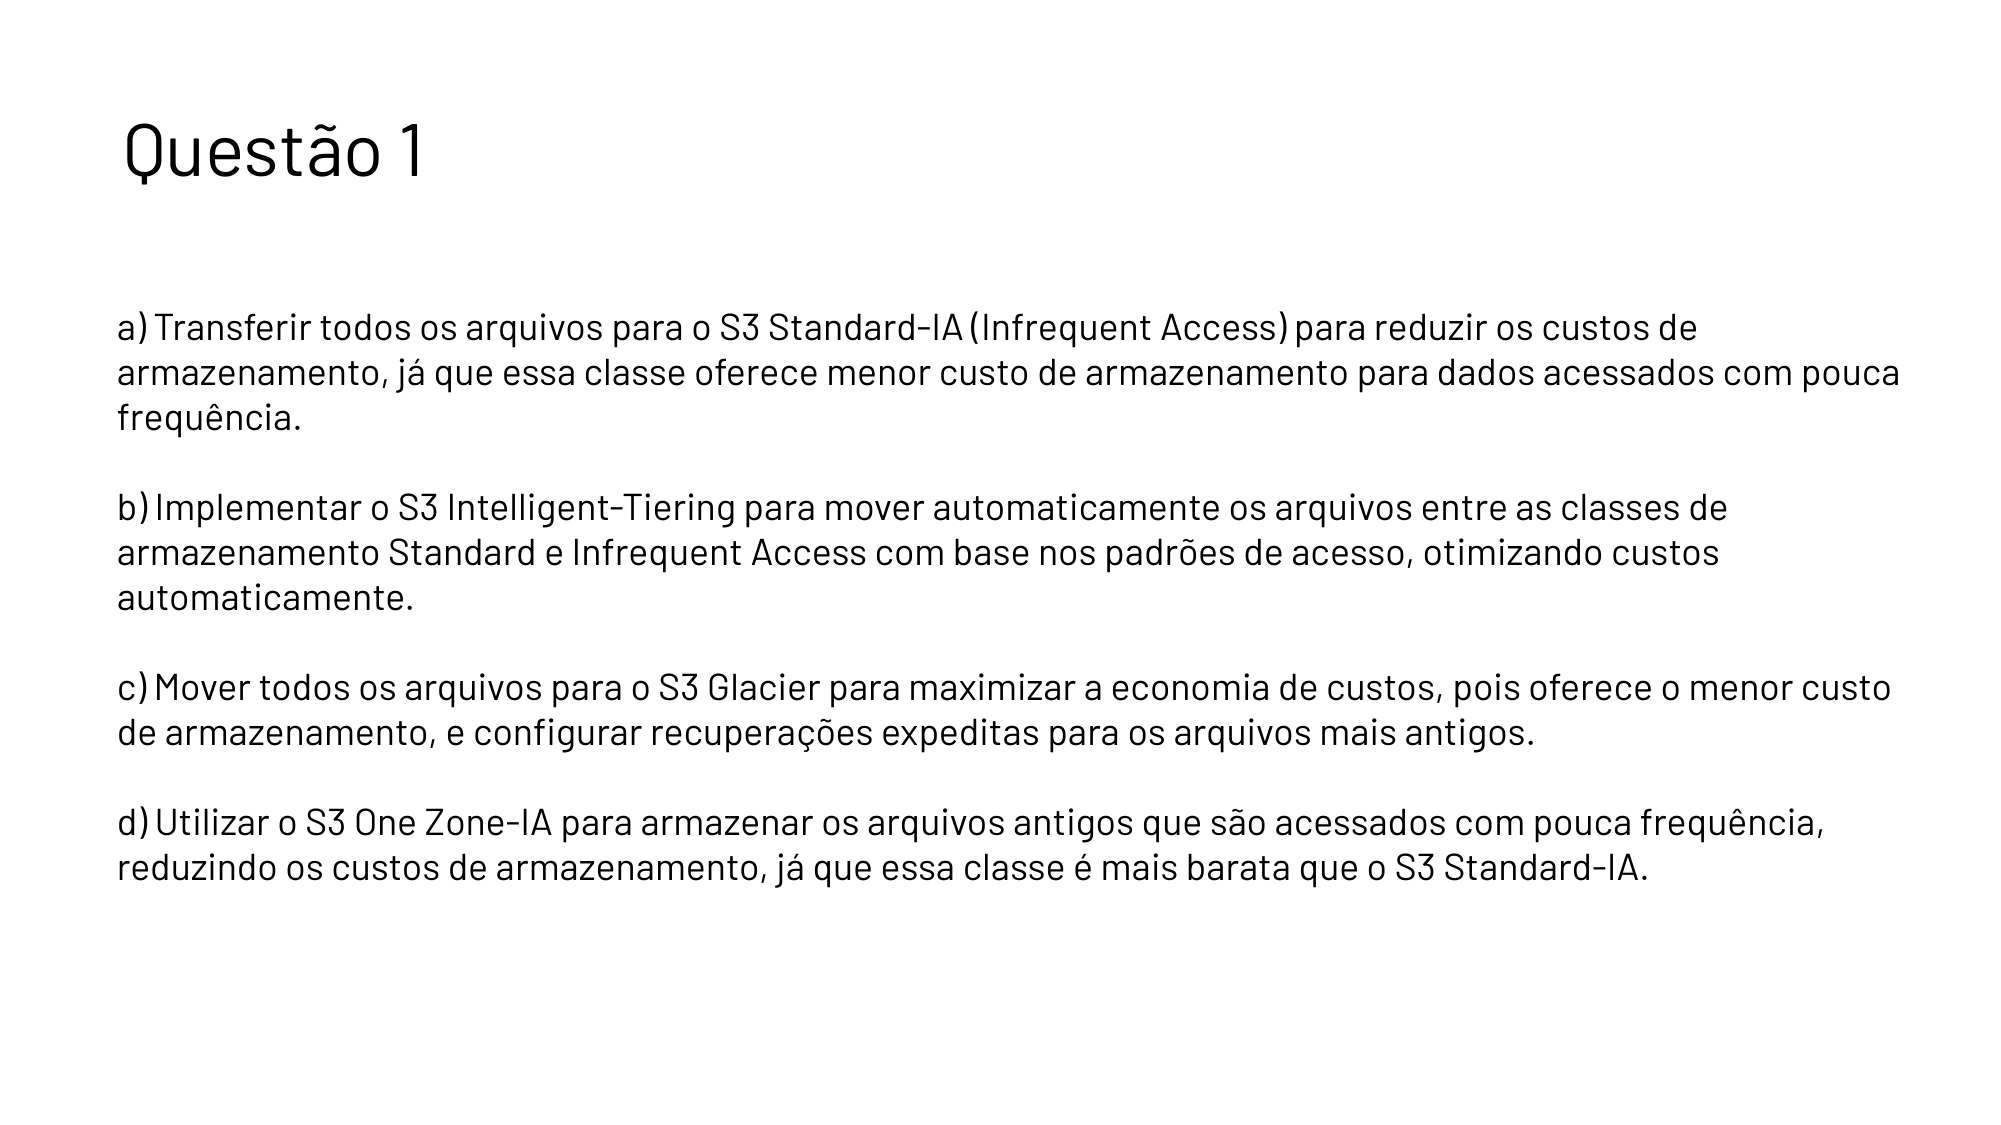

# Questão 1
a) Transferir todos os arquivos para o S3 Standard-IA (Infrequent Access) para reduzir os custos de armazenamento, já que essa classe oferece menor custo de armazenamento para dados acessados com pouca frequência.

b) Implementar o S3 Intelligent-Tiering para mover automaticamente os arquivos entre as classes de armazenamento Standard e Infrequent Access com base nos padrões de acesso, otimizando custos automaticamente.

c) Mover todos os arquivos para o S3 Glacier para maximizar a economia de custos, pois oferece o menor custo de armazenamento, e configurar recuperações expeditas para os arquivos mais antigos.

d) Utilizar o S3 One Zone-IA para armazenar os arquivos antigos que são acessados com pouca frequência, reduzindo os custos de armazenamento, já que essa classe é mais barata que o S3 Standard-IA.